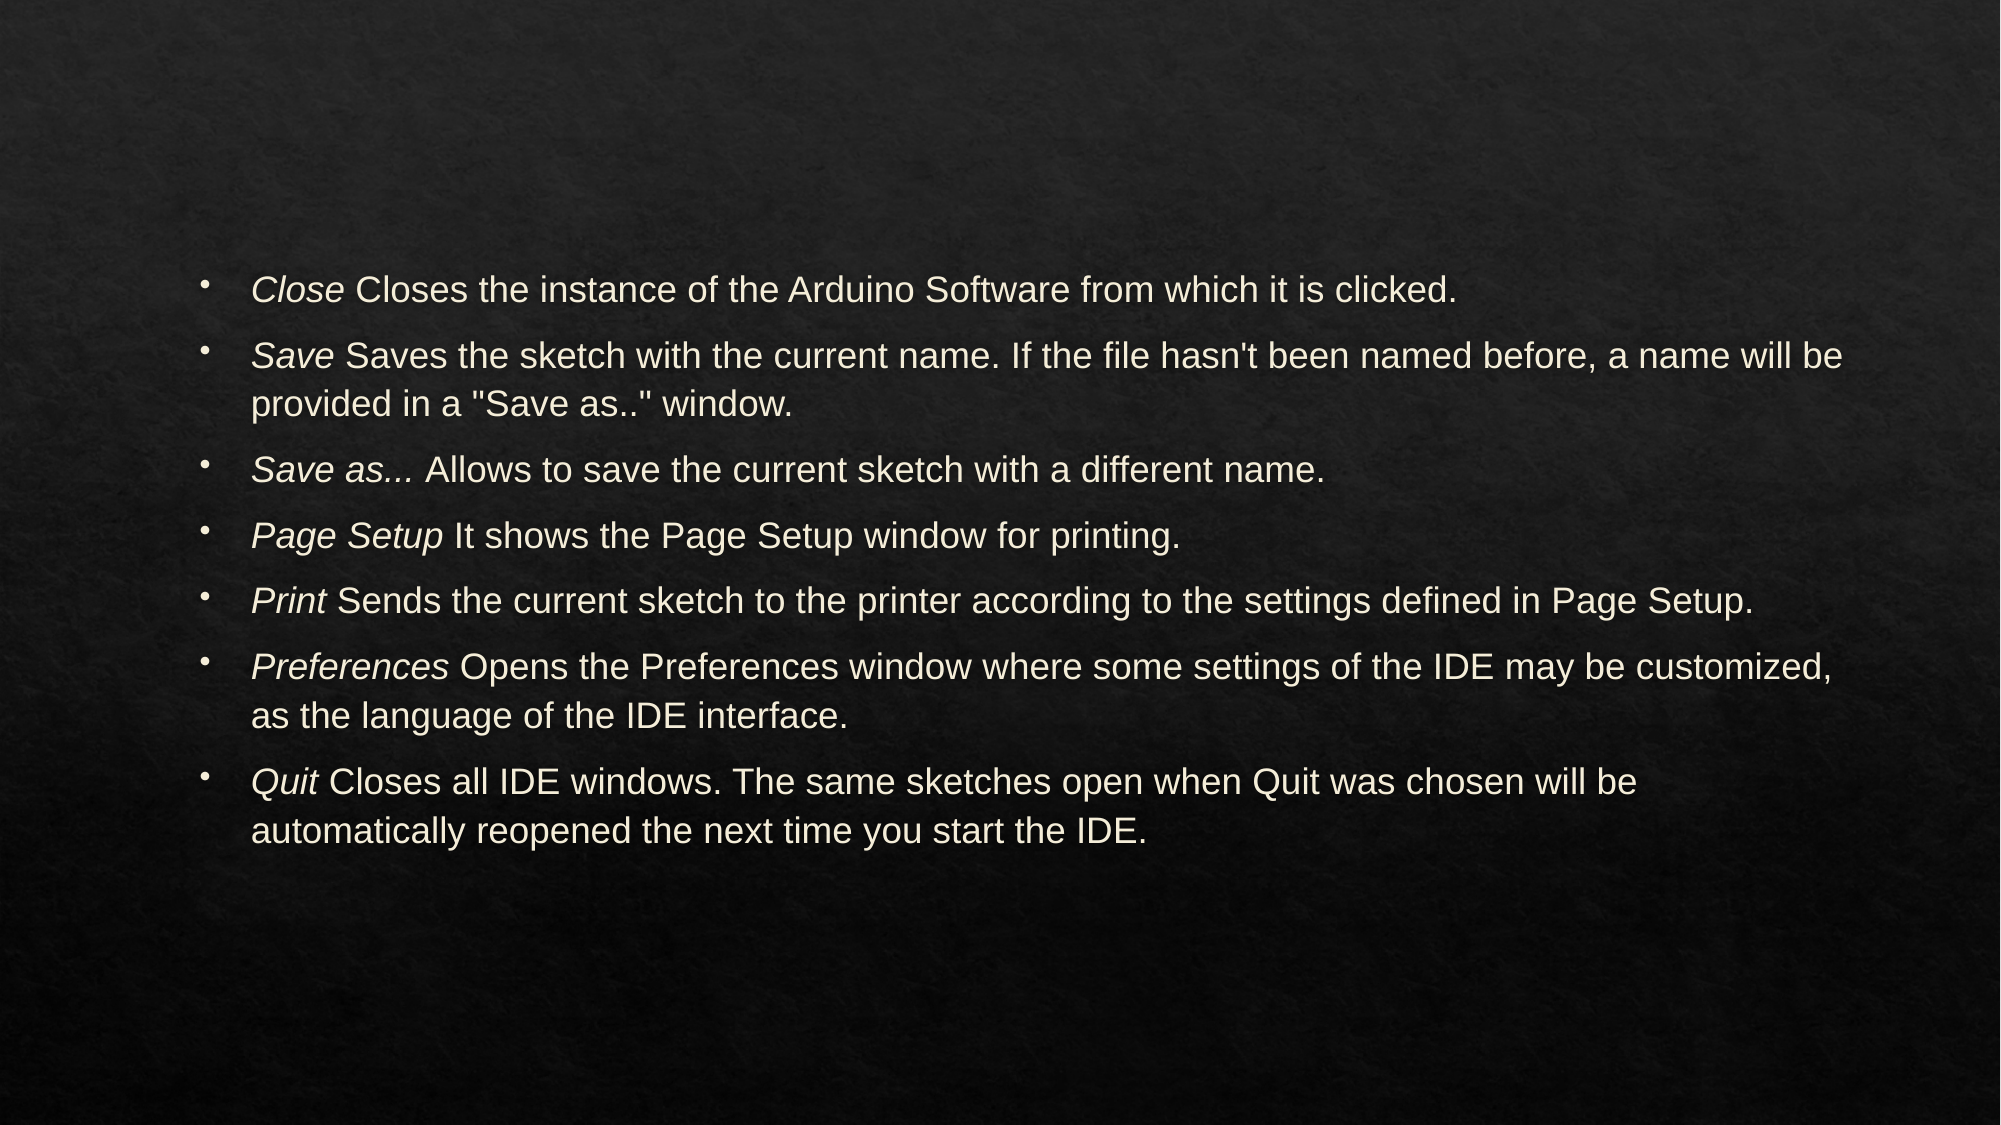

Close Closes the instance of the Arduino Software from which it is clicked.
Save Saves the sketch with the current name. If the file hasn't been named before, a name will be provided in a "Save as.." window.
Save as... Allows to save the current sketch with a different name.
Page Setup It shows the Page Setup window for printing.
Print Sends the current sketch to the printer according to the settings defined in Page Setup.
Preferences Opens the Preferences window where some settings of the IDE may be customized, as the language of the IDE interface.
Quit Closes all IDE windows. The same sketches open when Quit was chosen will be automatically reopened the next time you start the IDE.